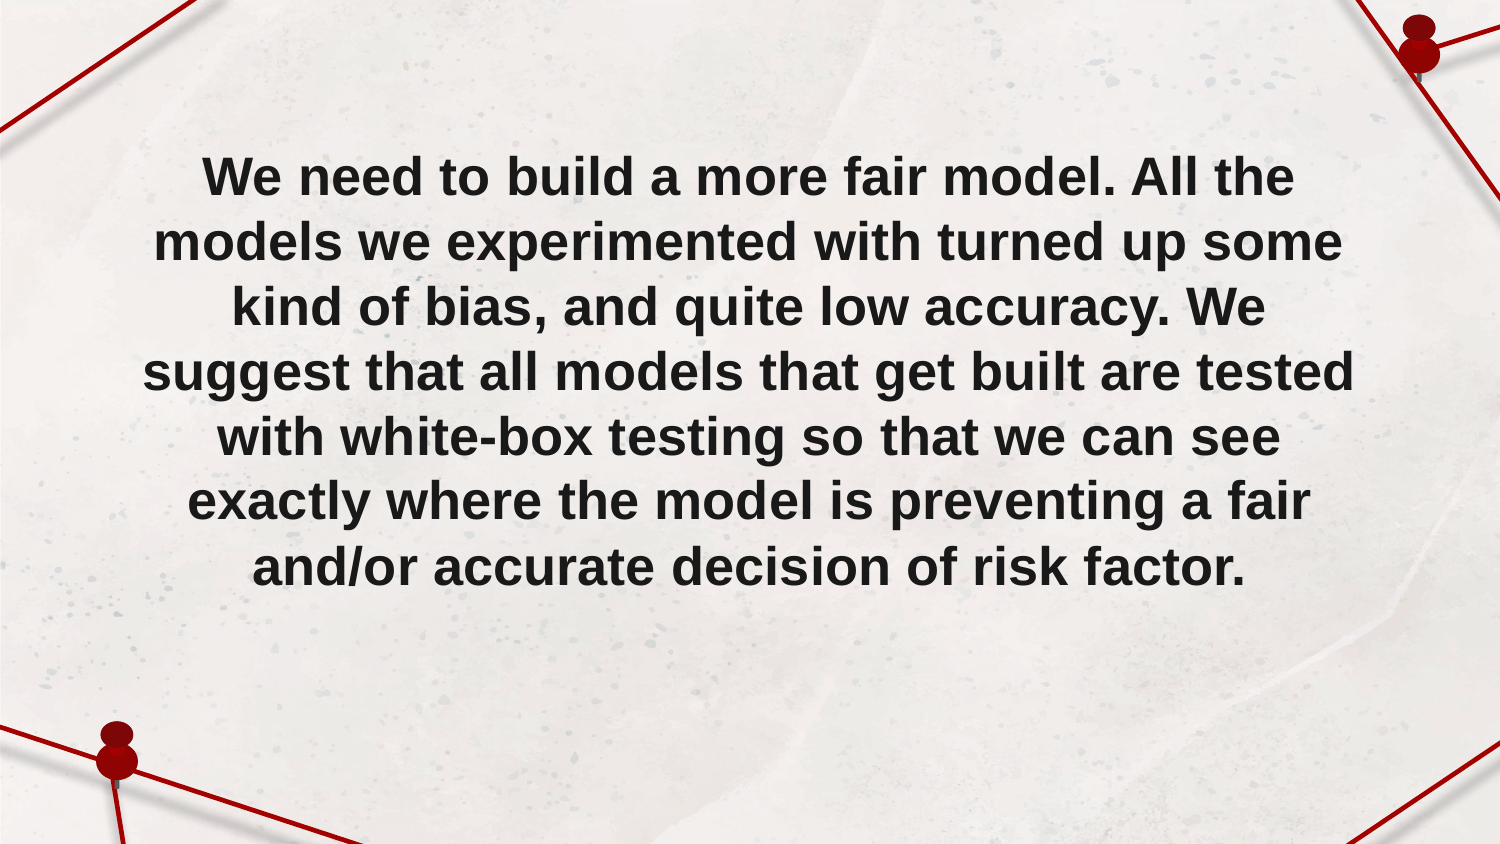

# We need to build a more fair model. All the models we experimented with turned up some kind of bias, and quite low accuracy. We suggest that all models that get built are tested with white-box testing so that we can see exactly where the model is preventing a fair and/or accurate decision of risk factor.